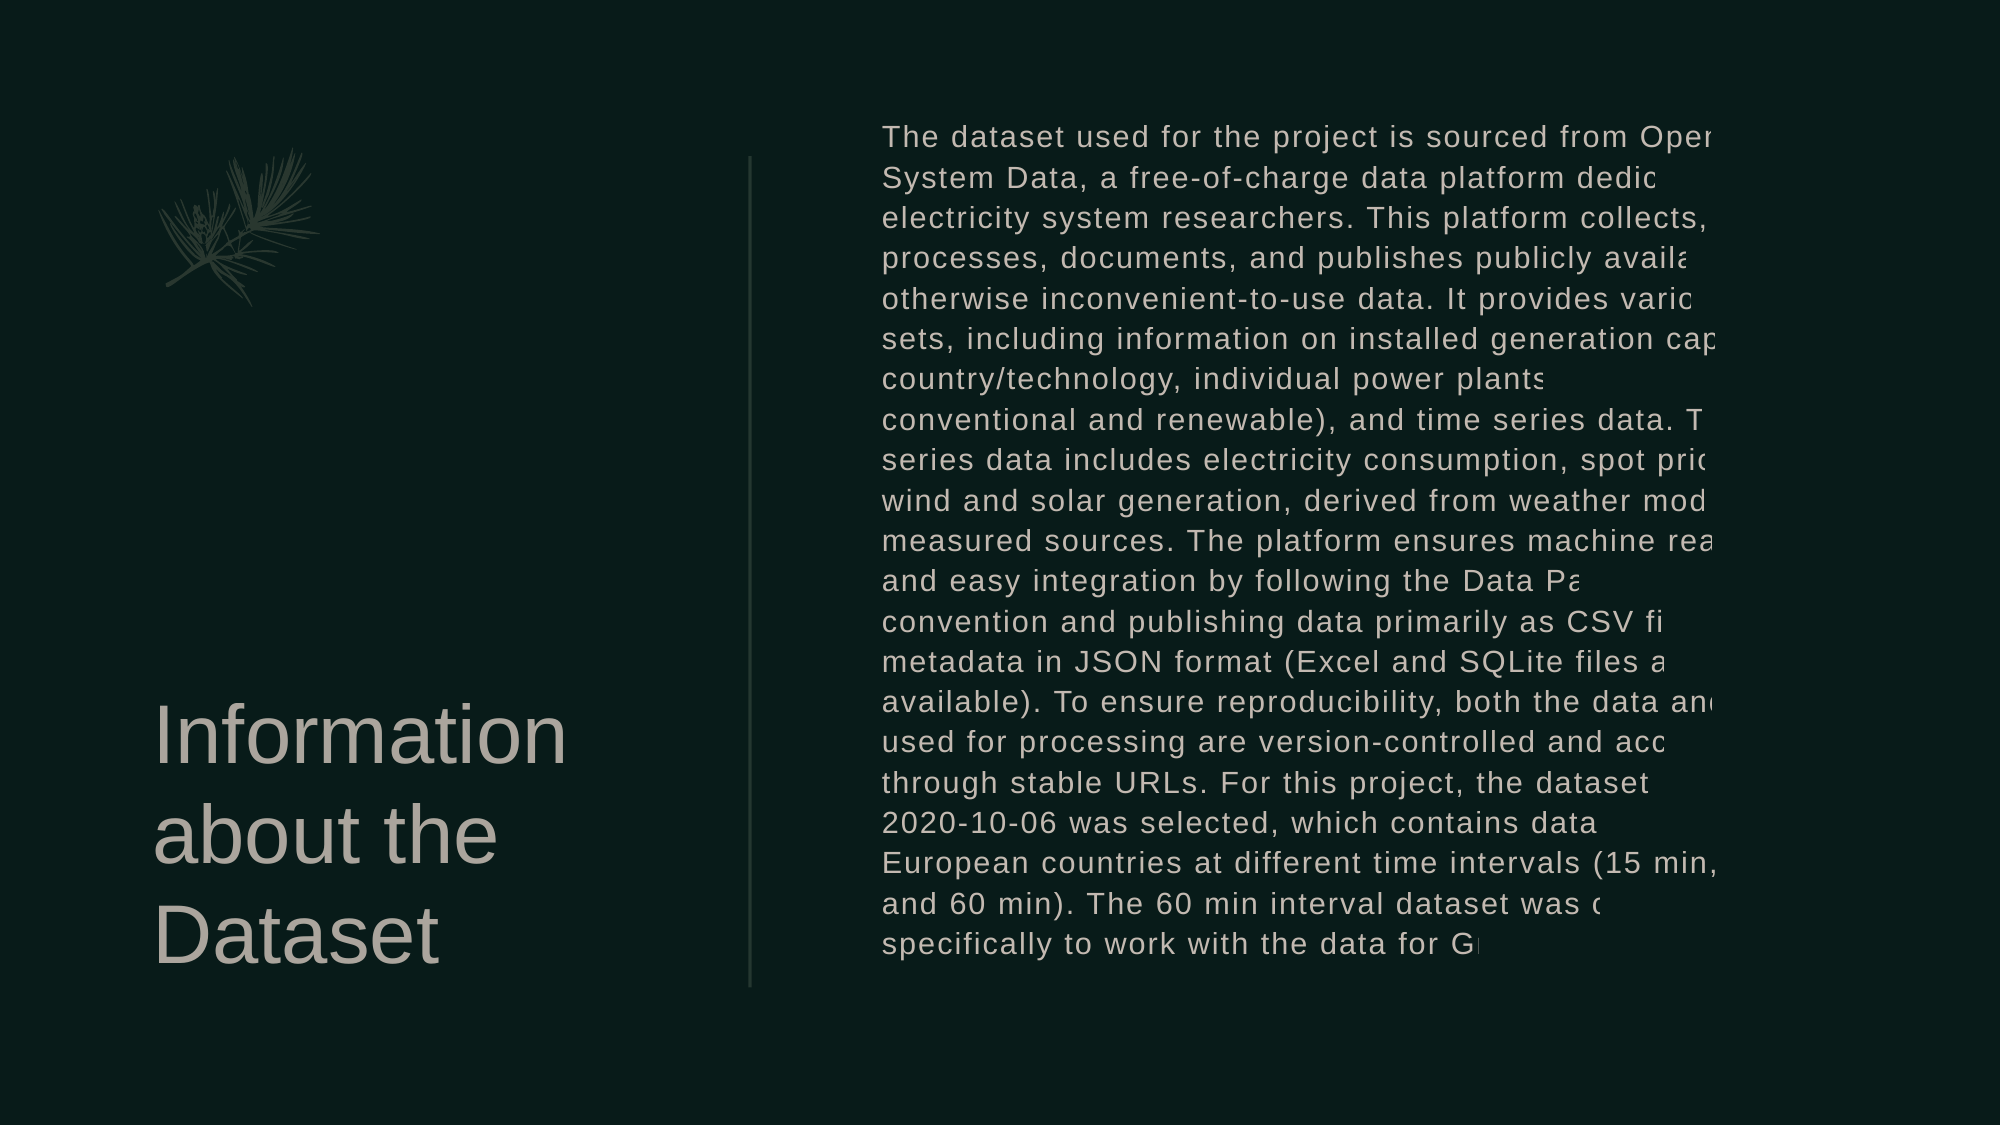

The dataset used for the project is sourced from Open Power System Data, a free-of-charge data platform dedicated to electricity system researchers. This platform collects, verifies, processes, documents, and publishes publicly available but otherwise inconvenient-to-use data. It provides various data sets, including information on installed generation capacity by country/technology, individual power plants (both conventional and renewable), and time series data. The time series data includes electricity consumption, spot prices, and wind and solar generation, derived from weather models and measured sources. The platform ensures machine readability and easy integration by following the Data Package convention and publishing data primarily as CSV files with metadata in JSON format (Excel and SQLite files are also available). To ensure reproducibility, both the data and scripts used for processing are version-controlled and accessible through stable URLs. For this project, the dataset version 2020-10-06 was selected, which contains data for 32 European countries at different time intervals (15 min, 30 min, and 60 min). The 60 min interval dataset was chosen specifically to work with the data for Greece.

# Information about the Dataset